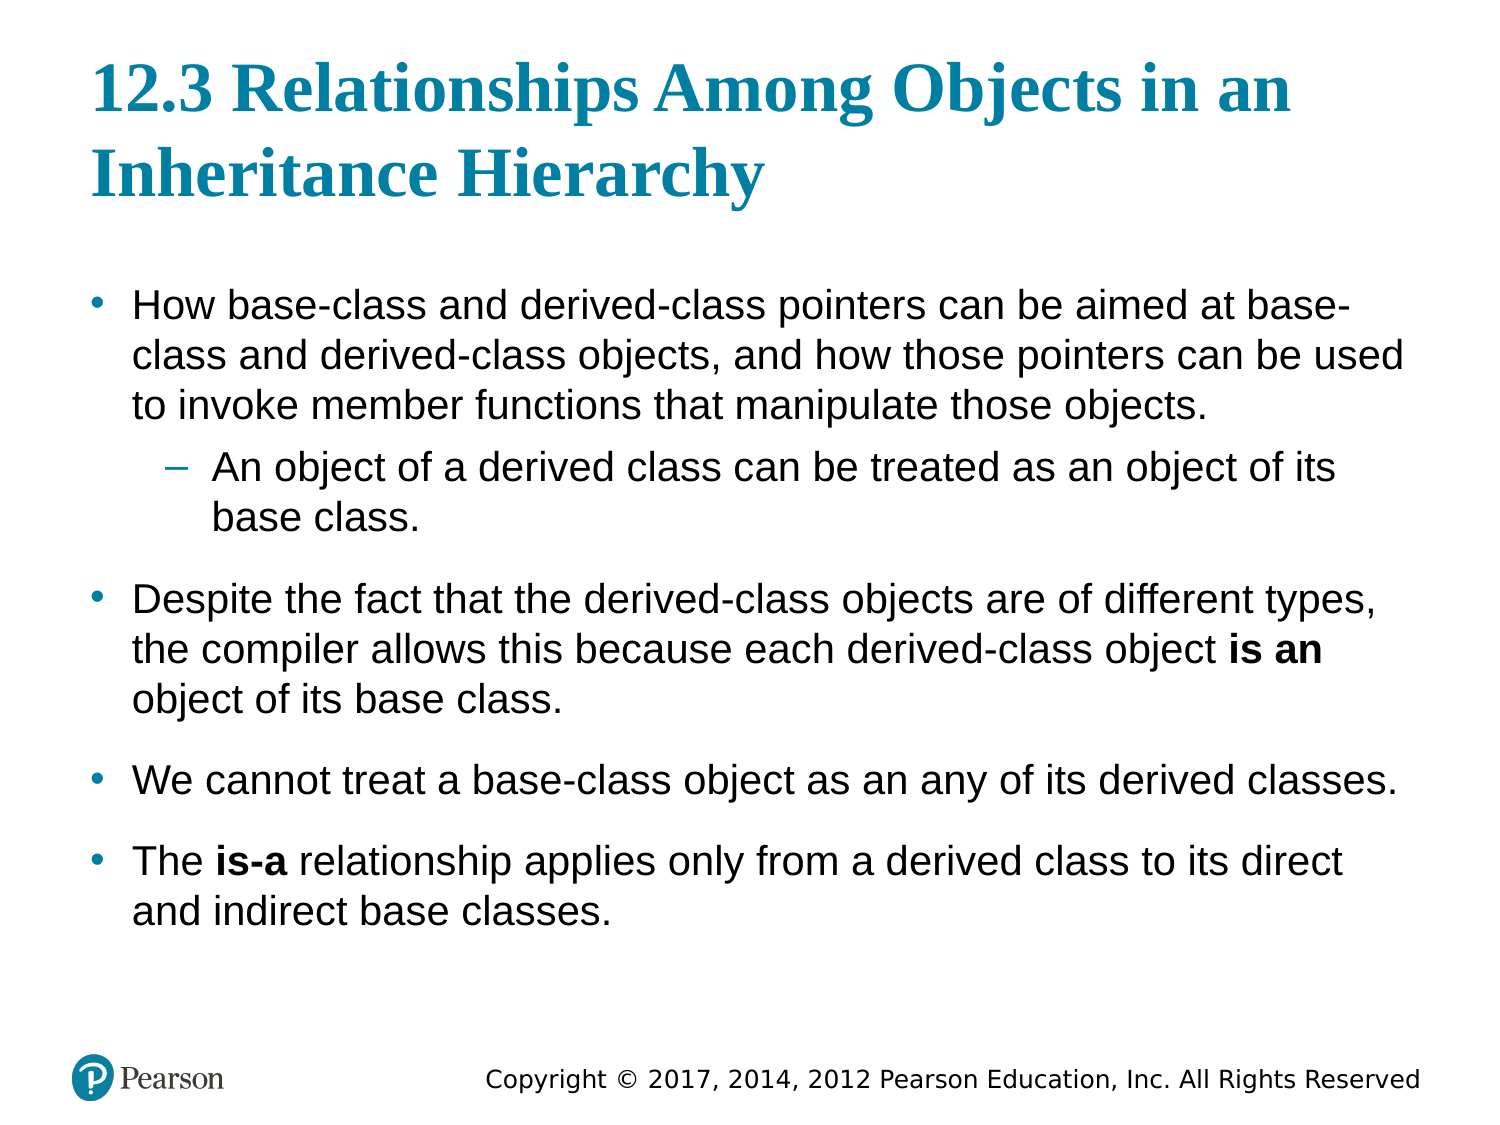

# 12.3 Relationships Among Objects in an Inheritance Hierarchy
How base-class and derived-class pointers can be aimed at base-class and derived-class objects, and how those pointers can be used to invoke member functions that manipulate those objects.
An object of a derived class can be treated as an object of its base class.
Despite the fact that the derived-class objects are of different types, the compiler allows this because each derived-class object is an object of its base class.
We cannot treat a base-class object as an any of its derived classes.
The is-a relationship applies only from a derived class to its direct and indirect base classes.